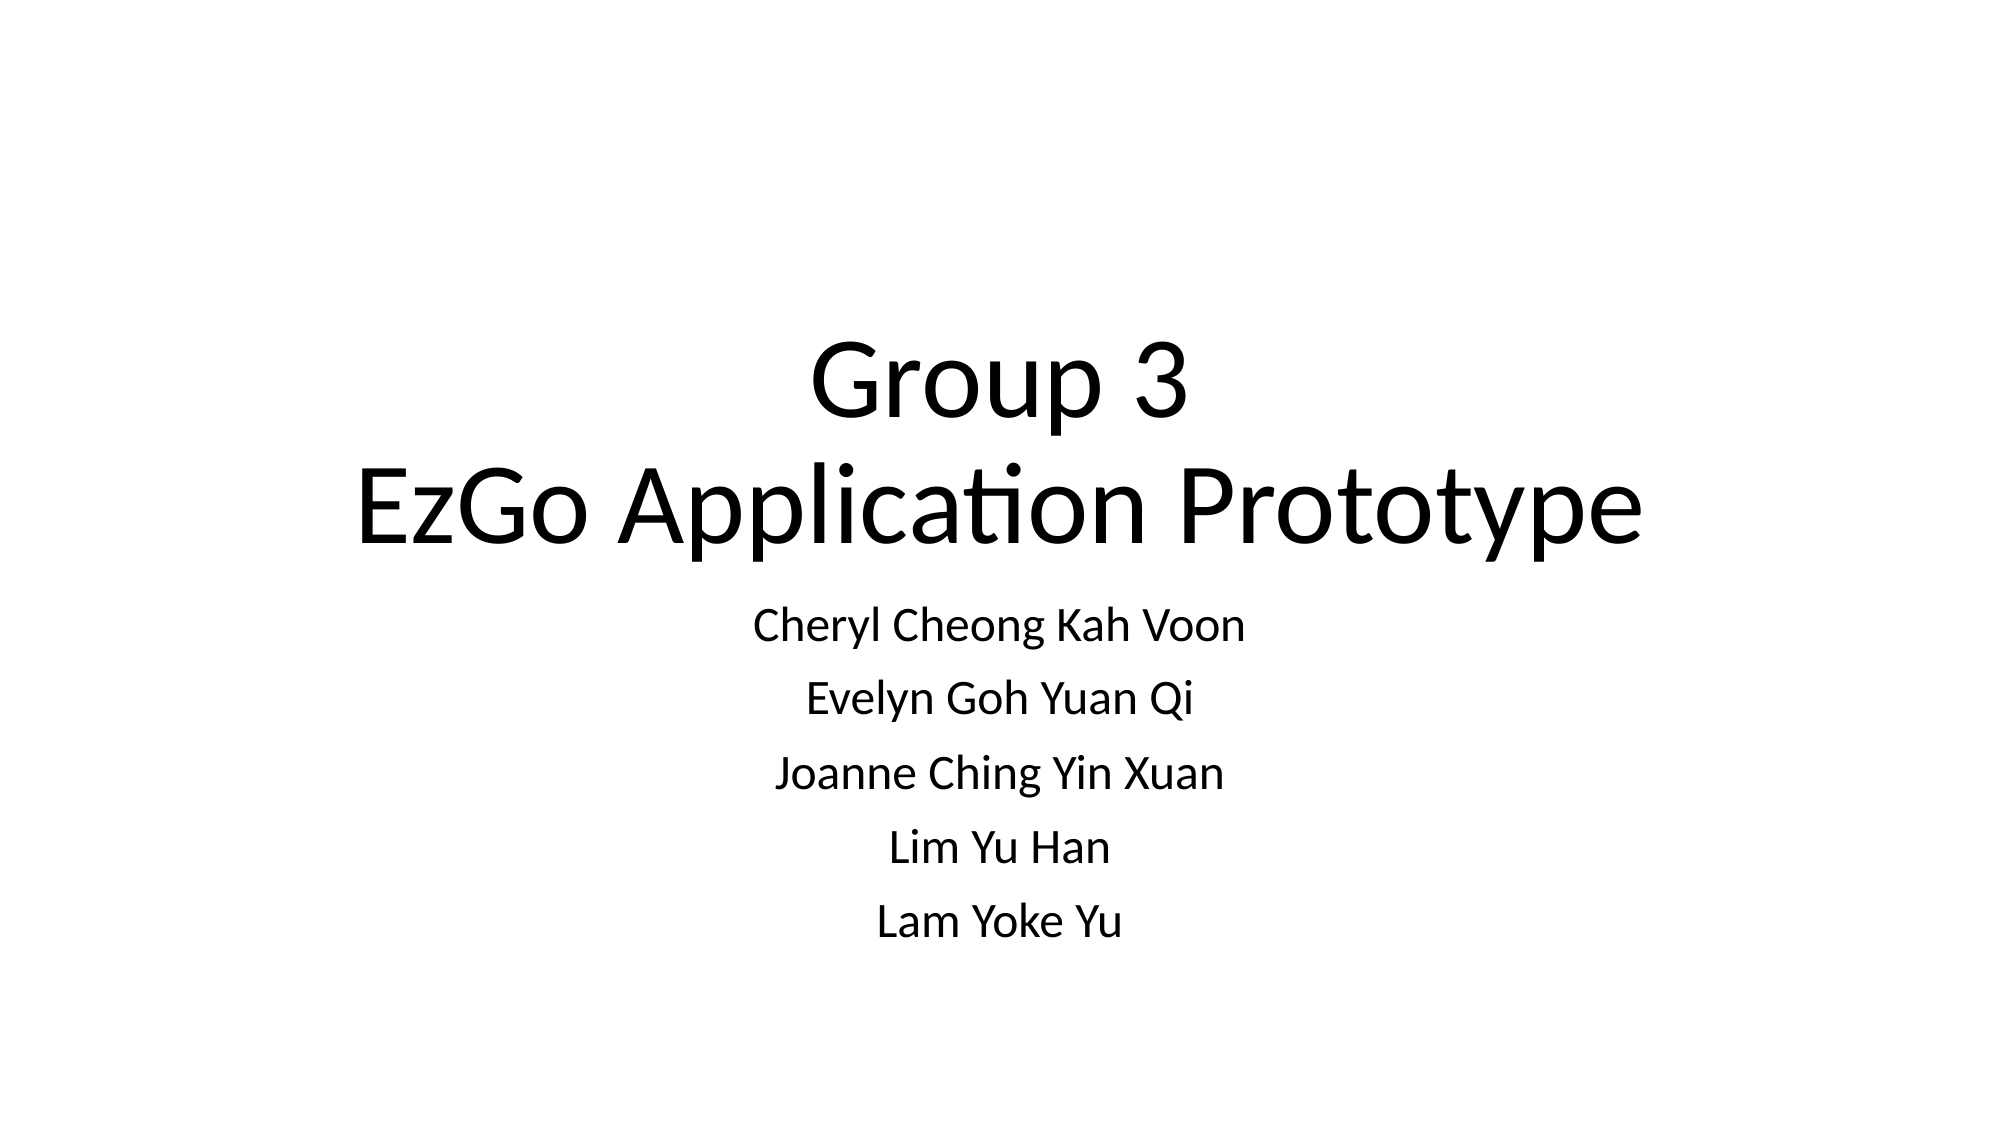

# Group 3 EzGo Application Prototype
Cheryl Cheong Kah Voon
Evelyn Goh Yuan Qi
Joanne Ching Yin Xuan
Lim Yu Han
Lam Yoke Yu